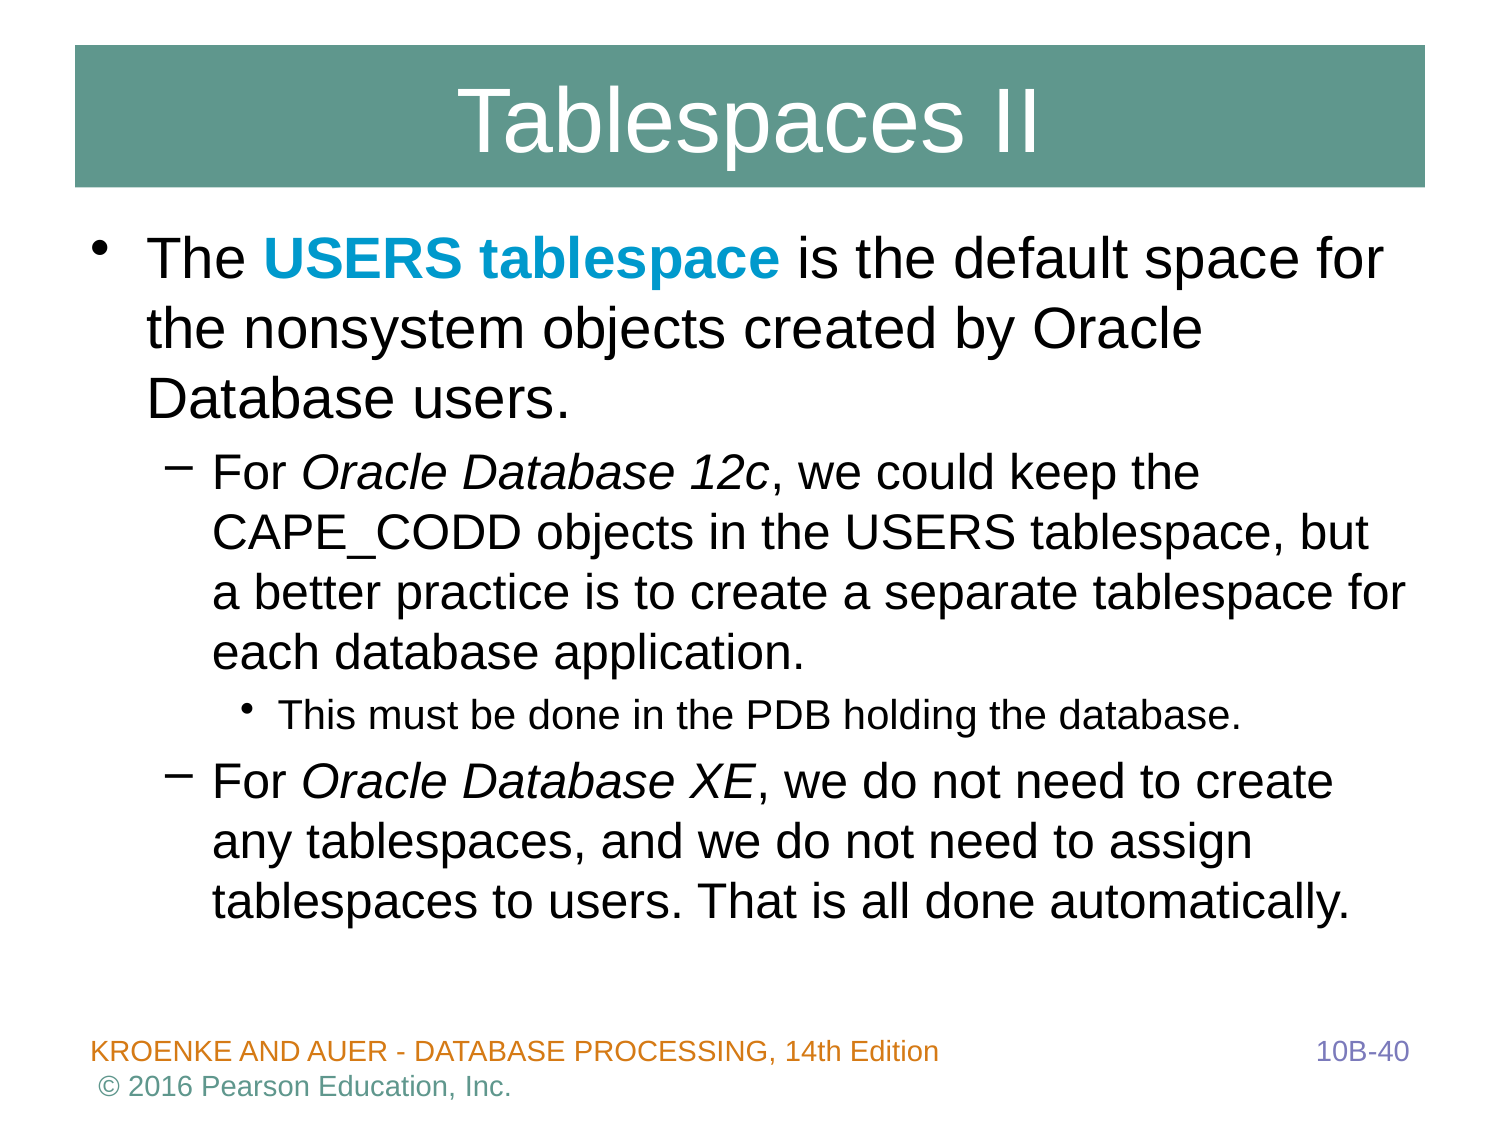

# Tablespaces II
The USERS tablespace is the default space for the nonsystem objects created by Oracle Database users.
For Oracle Database 12c, we could keep the CAPE_CODD objects in the USERS tablespace, but a better practice is to create a separate tablespace for each database application.
This must be done in the PDB holding the database.
For Oracle Database XE, we do not need to create any tablespaces, and we do not need to assign tablespaces to users. That is all done automatically.
10B-40

KROENKE AND AUER - DATABASE PROCESSING, 14th Edition  © 2016 Pearson Education, Inc.